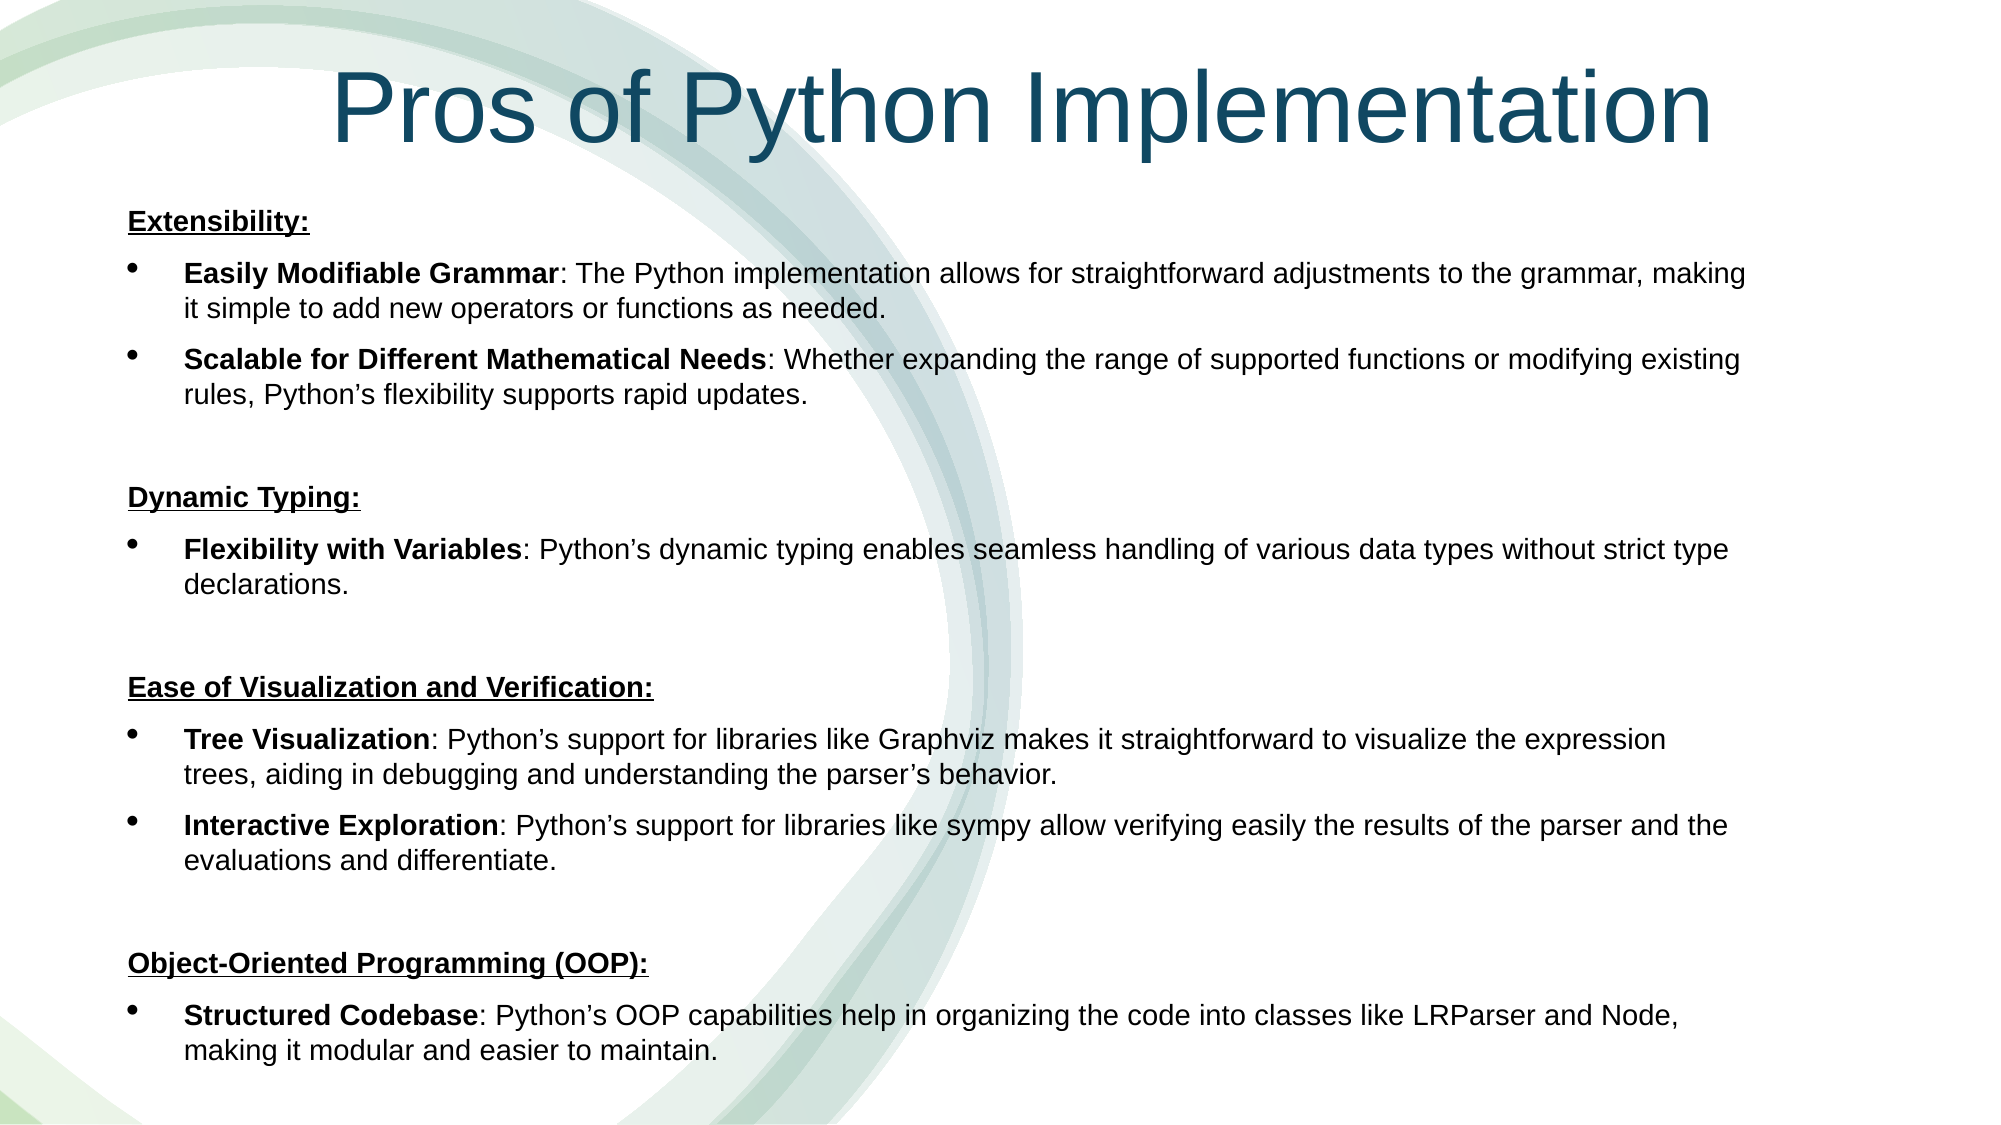

Pros of Python Implementation
Extensibility:
Easily Modifiable Grammar: The Python implementation allows for straightforward adjustments to the grammar, making it simple to add new operators or functions as needed.
Scalable for Different Mathematical Needs: Whether expanding the range of supported functions or modifying existing rules, Python’s flexibility supports rapid updates.

Dynamic Typing:
Flexibility with Variables: Python’s dynamic typing enables seamless handling of various data types without strict type declarations.

Ease of Visualization and Verification:
Tree Visualization: Python’s support for libraries like Graphviz makes it straightforward to visualize the expression trees, aiding in debugging and understanding the parser’s behavior.
Interactive Exploration: Python’s support for libraries like sympy allow verifying easily the results of the parser and the evaluations and differentiate.

Object-Oriented Programming (OOP):
Structured Codebase: Python’s OOP capabilities help in organizing the code into classes like LRParser and Node, making it modular and easier to maintain.